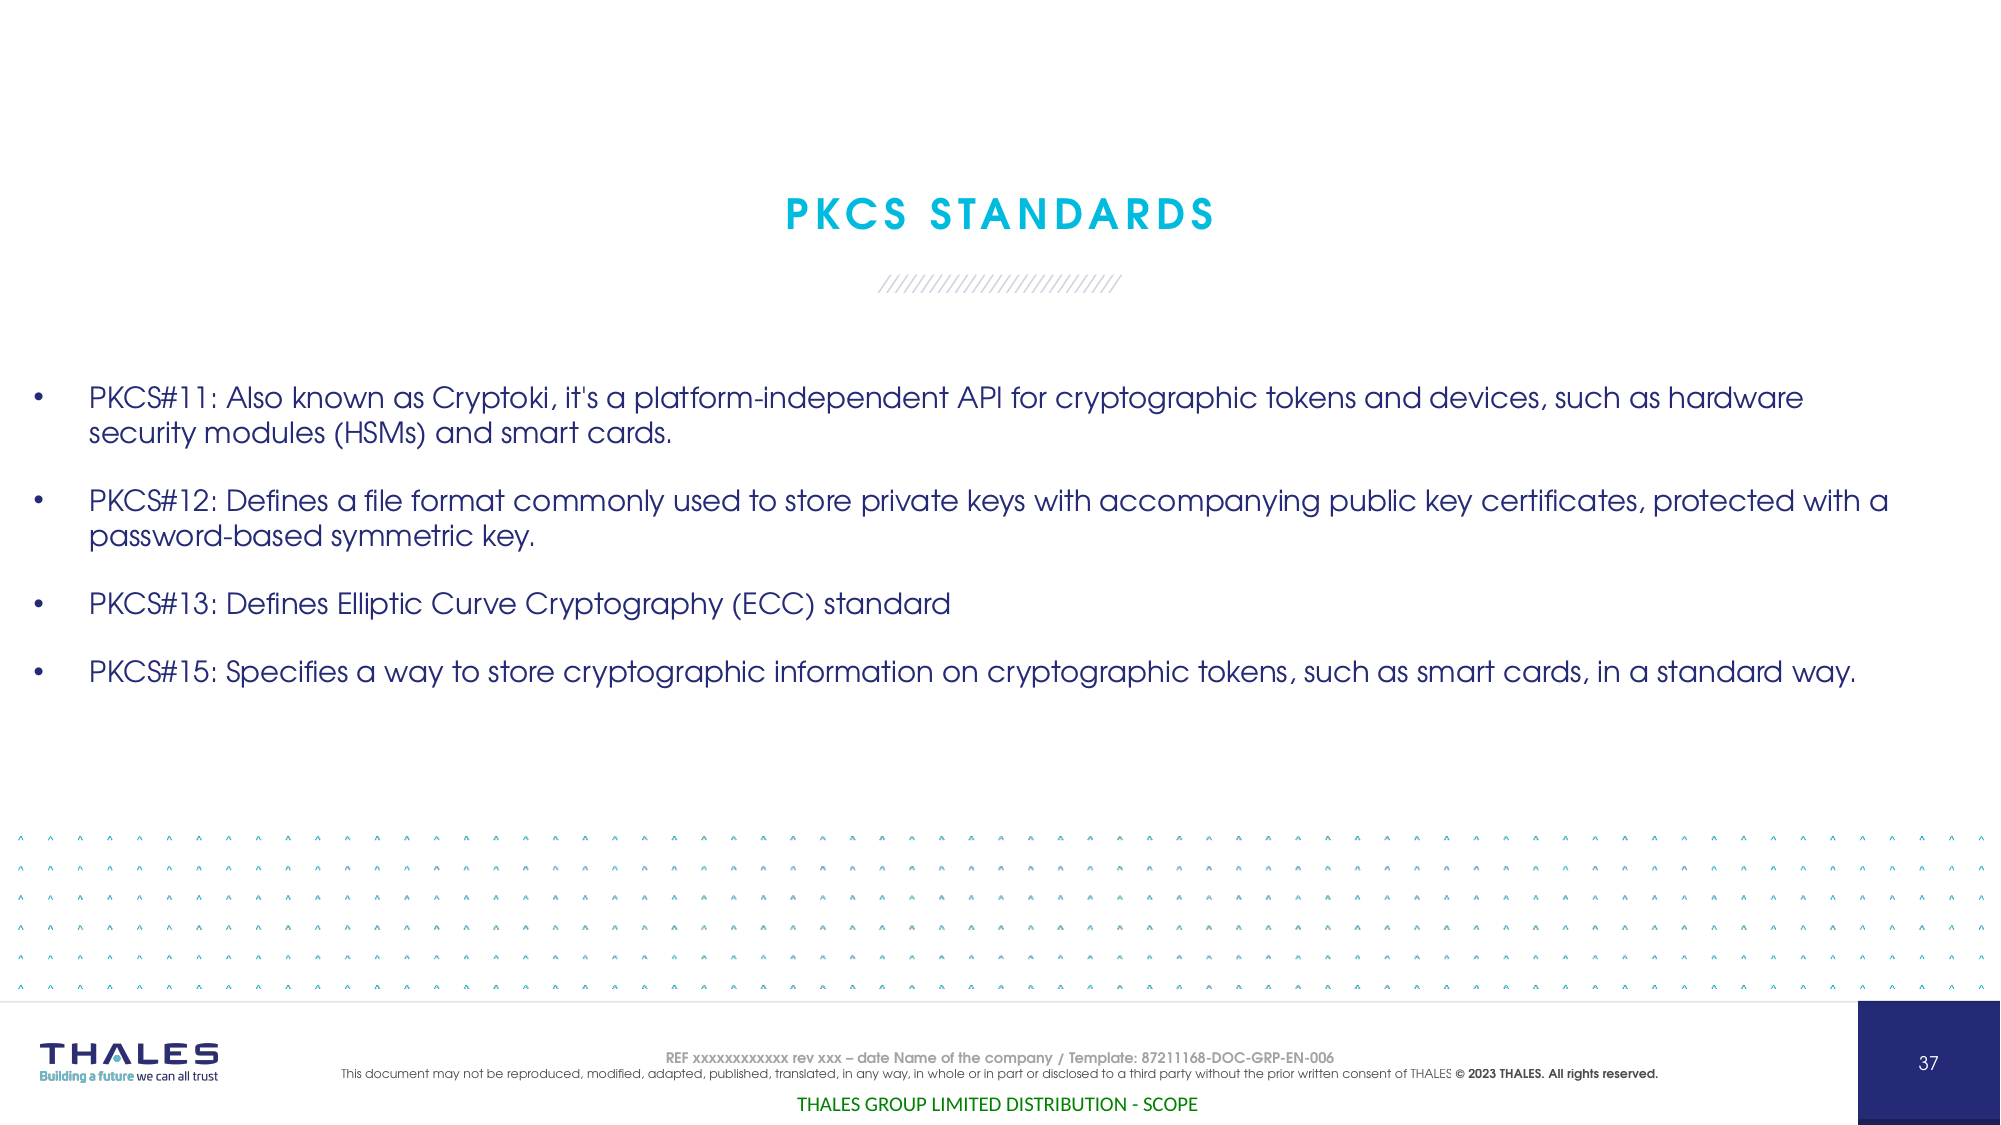

# PKCS Standards
PKCS#11: Also known as Cryptoki, it's a platform-independent API for cryptographic tokens and devices, such as hardware security modules (HSMs) and smart cards.
PKCS#12: Defines a file format commonly used to store private keys with accompanying public key certificates, protected with a password-based symmetric key.
PKCS#13: Defines Elliptic Curve Cryptography (ECC) standard
PKCS#15: Specifies a way to store cryptographic information on cryptographic tokens, such as smart cards, in a standard way.